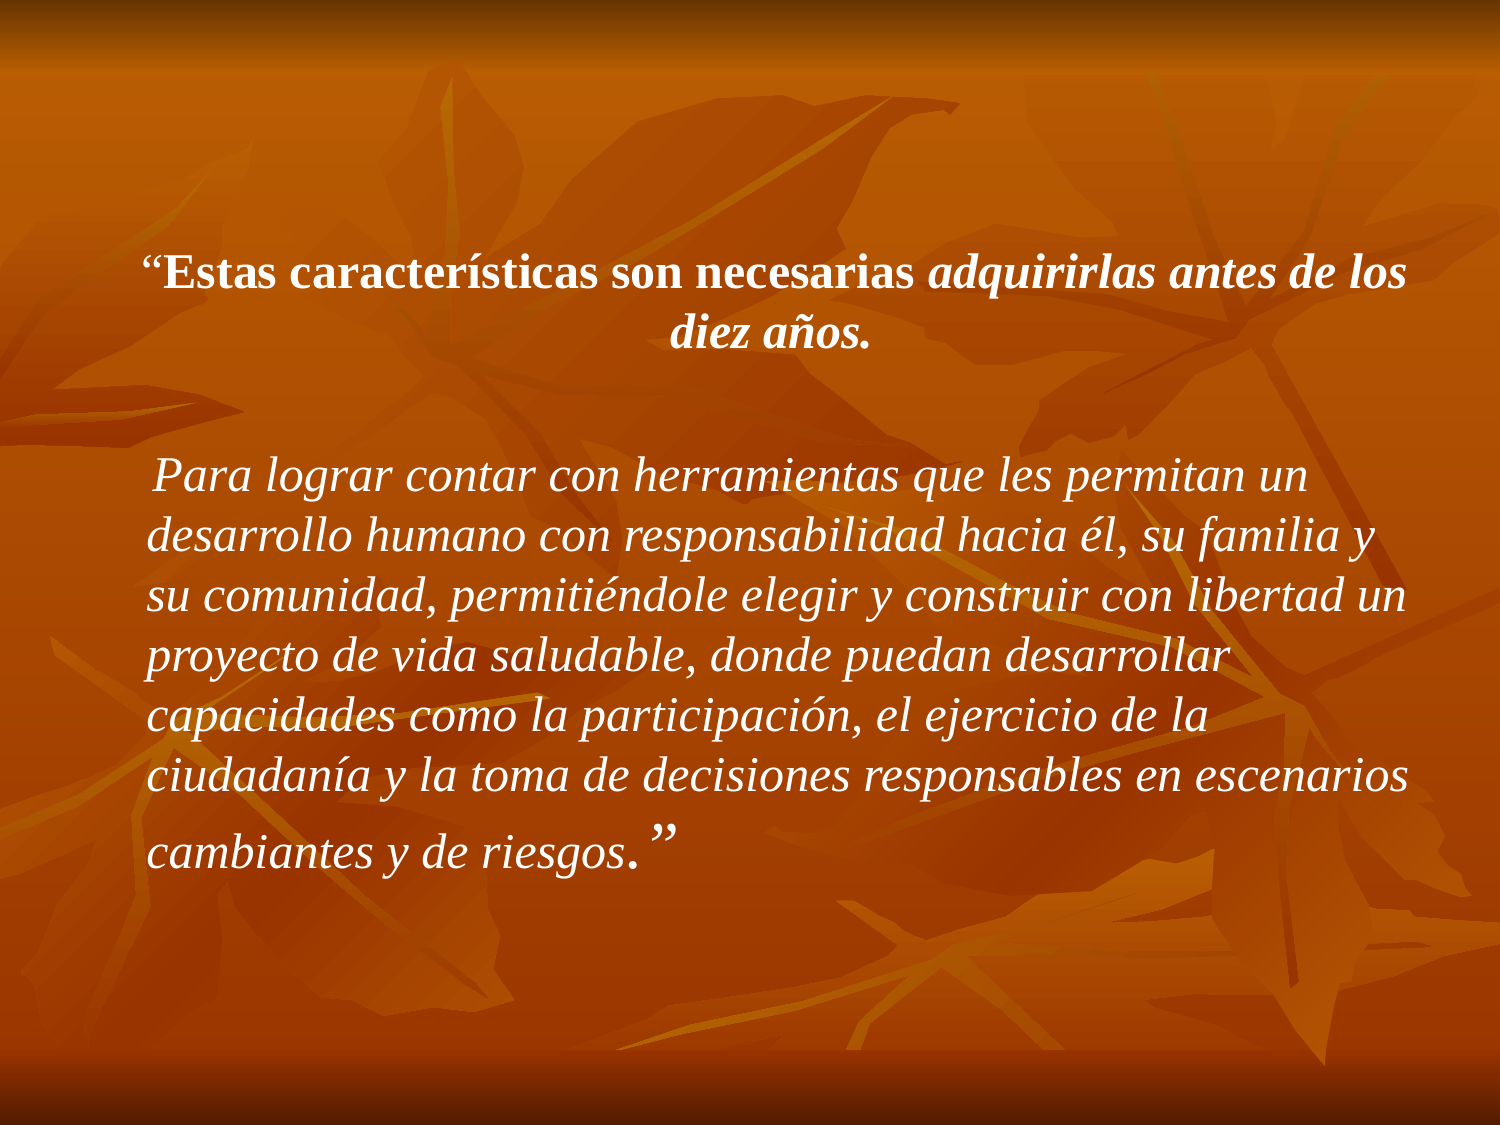

“Estas características son necesarias adquirirlas antes de los diez años.

     Para lograr contar con herramientas que les permitan un desarrollo humano con responsabilidad hacia él, su familia y su comunidad, permitiéndole elegir y construir con libertad un proyecto de vida saludable, donde puedan desarrollar  capacidades como la participación, el ejercicio de la ciudadanía y la toma de decisiones responsables en escenarios cambiantes y de riesgos.”